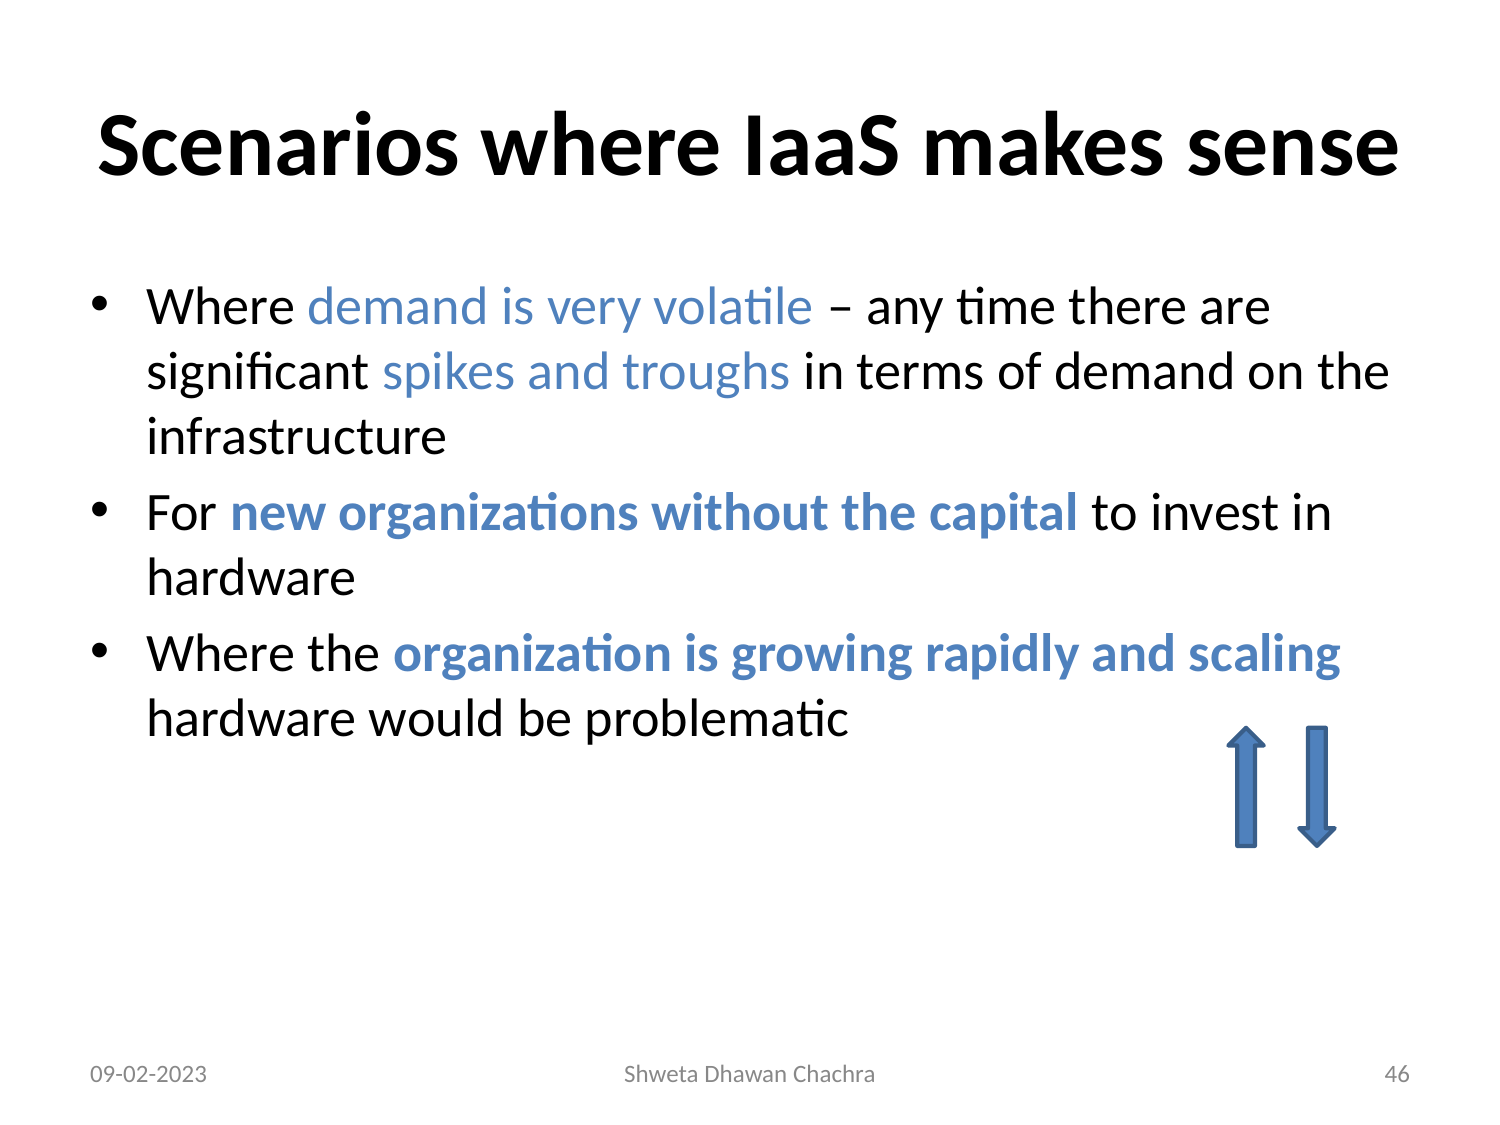

# Scenarios where IaaS makes sense
Where demand is very volatile – any time there are significant spikes and troughs in terms of demand on the infrastructure
For new organizations without the capital to invest in hardware
Where the organization is growing rapidly and scaling hardware would be problematic

09-02-2023
Shweta Dhawan Chachra
46